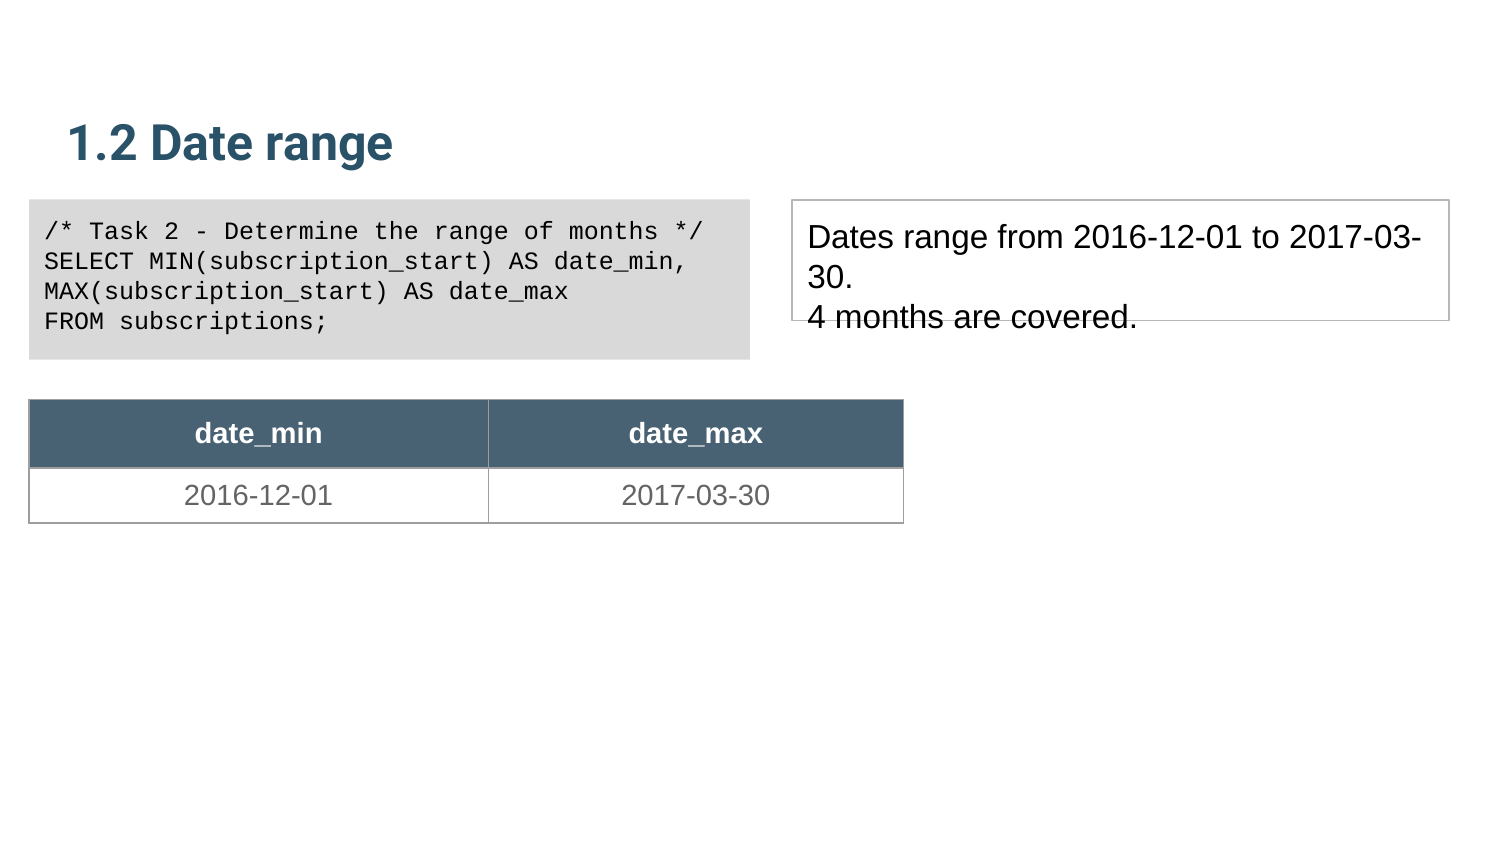

1.2 Date range
/* Task 2 - Determine the range of months */
SELECT MIN(subscription_start) AS date_min,
MAX(subscription_start) AS date_max
FROM subscriptions;

Dates range from 2016-12-01 to 2017-03-30.
4 months are covered.
| date\_min | date\_max |
| --- | --- |
| 2016-12-01 | 2017-03-30 |